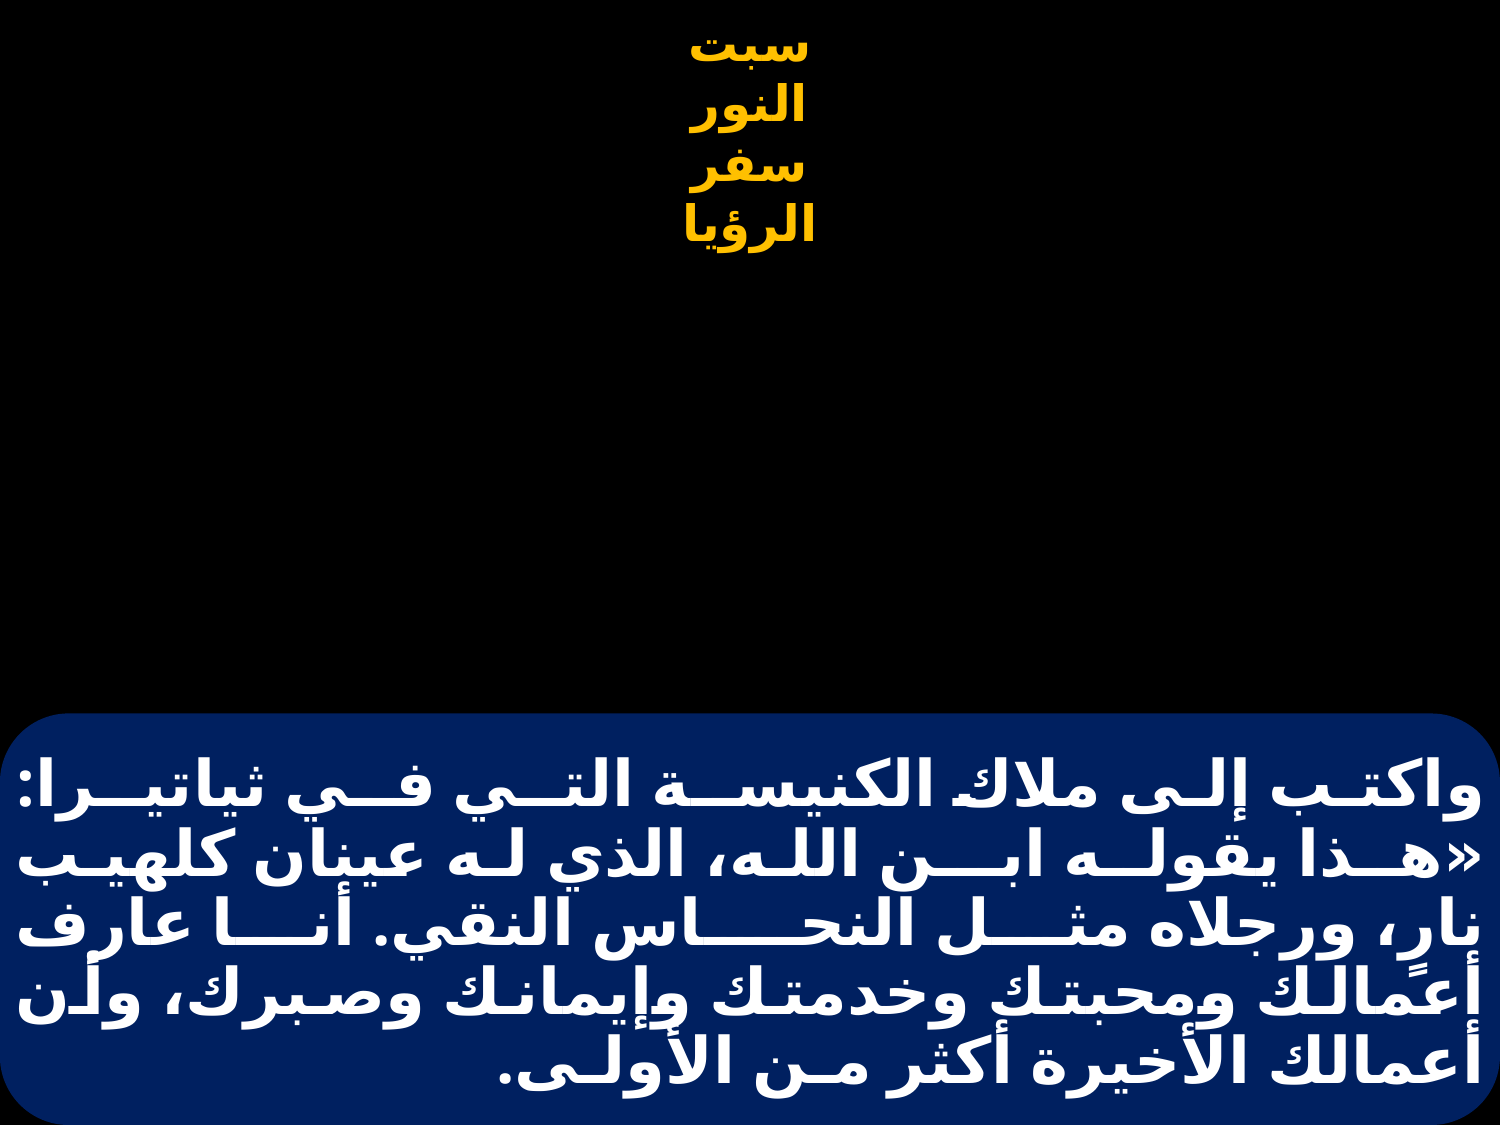

# واكتب إلى ملاك الكنيسـة التـي فـي ثياتيـرا: «هـذا يقولـه ابــن الله، الذي له عينان كلهيب نارٍ، ورجلاه مثل النحـاس النقي. أنا عارف أعمالك ومحبتك وخدمتك وإيمانك وصبرك، وأن أعمالك الأخيرة أكثر مـن الأولـى.